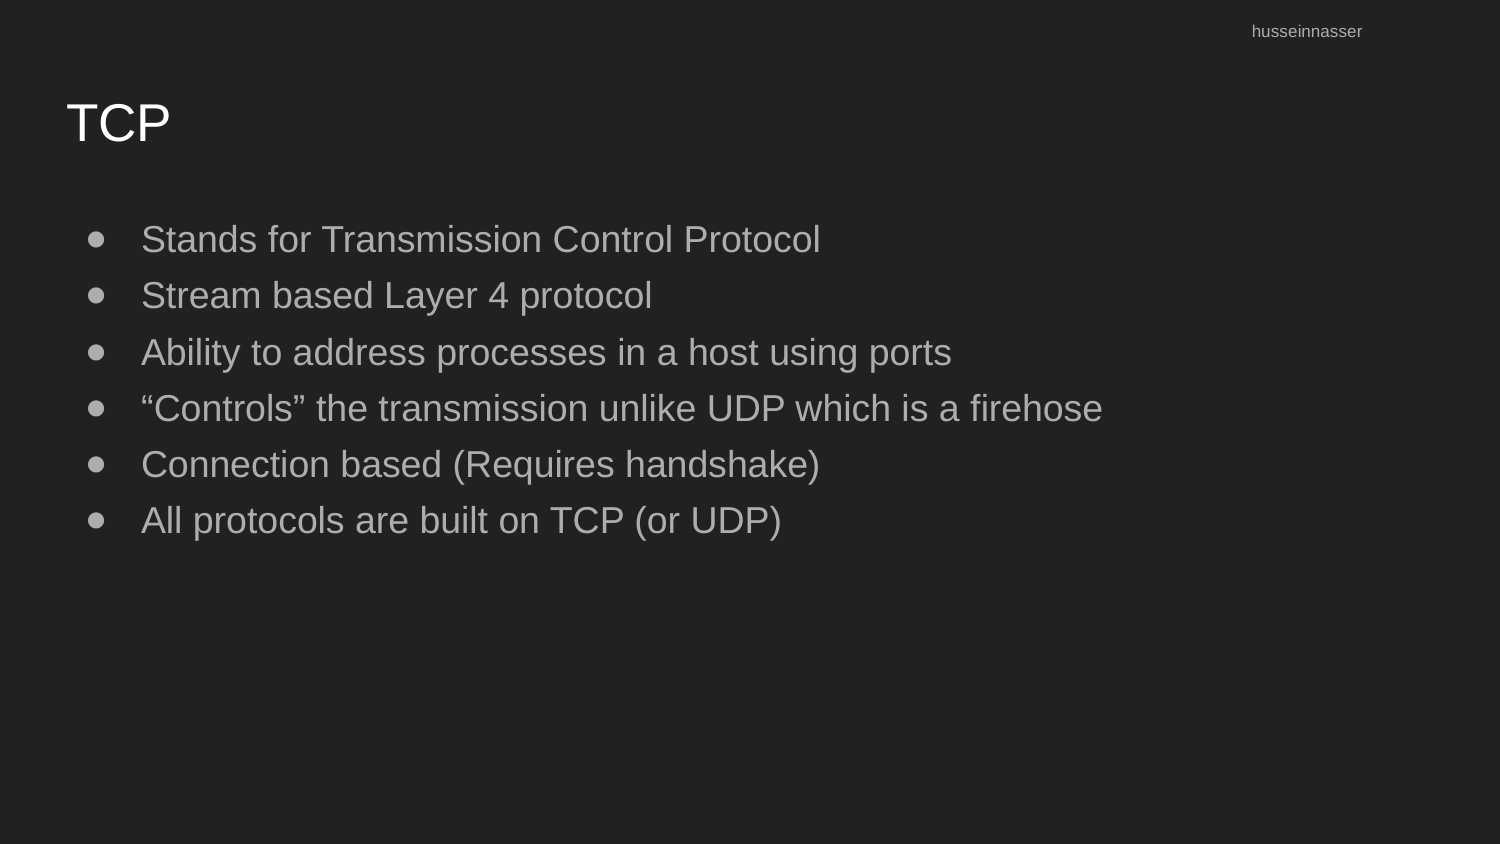

husseinnasser
# TCP
Stands for Transmission Control Protocol
Stream based Layer 4 protocol
Ability to address processes in a host using ports
“Controls” the transmission unlike UDP which is a firehose
Connection based (Requires handshake)
All protocols are built on TCP (or UDP)